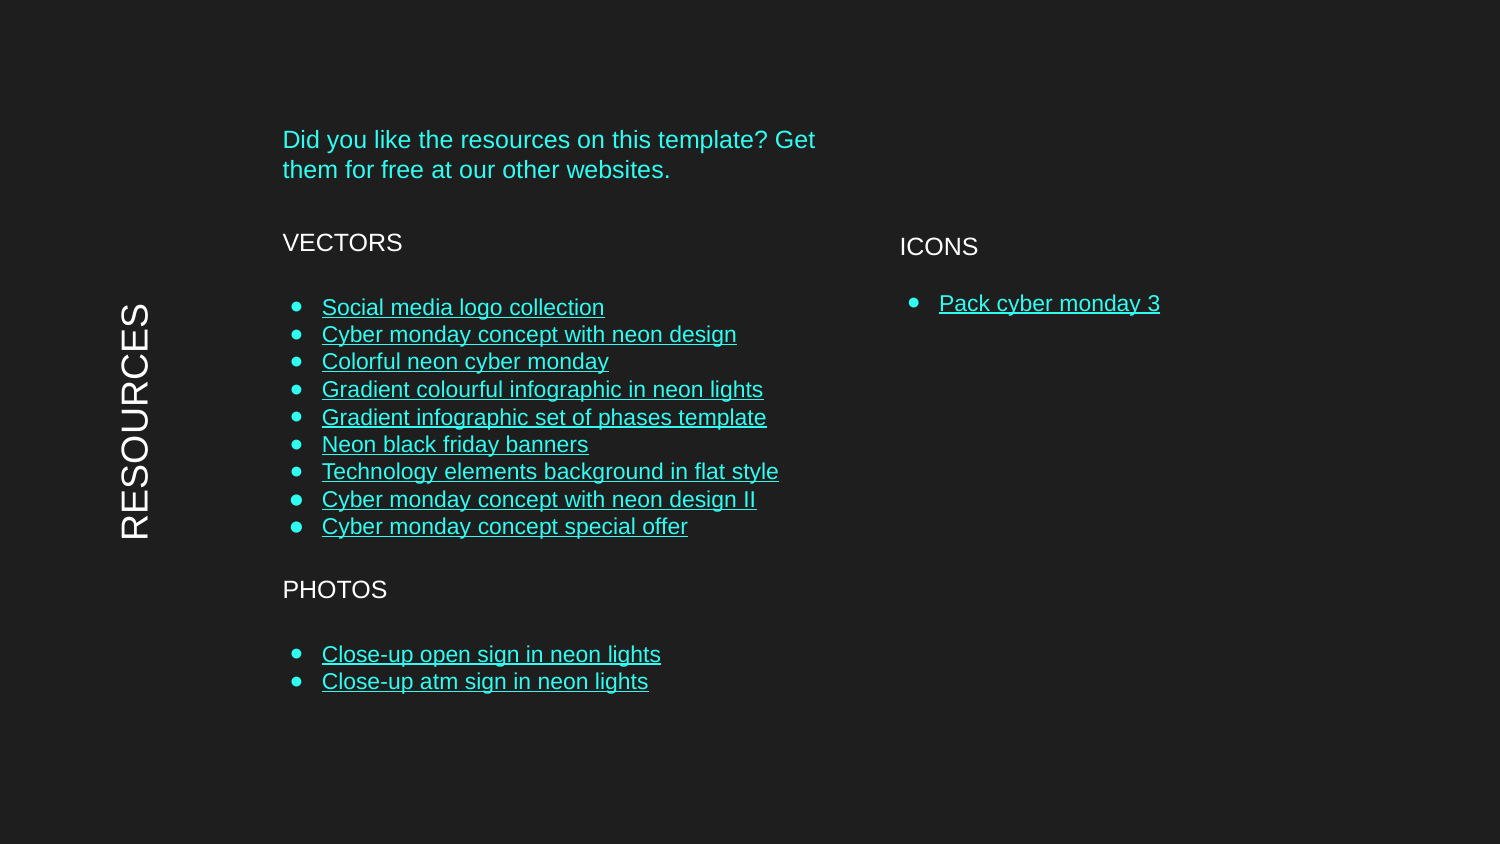

Did you like the resources on this template? Get them for free at our other websites.

VECTORS

Social media logo collection
Cyber monday concept with neon design
Colorful neon cyber monday
Gradient colourful infographic in neon lights
Gradient infographic set of phases template
Neon black friday banners
Technology elements background in flat style
Cyber monday concept with neon design II
Cyber monday concept special offer

PHOTOS

Close-up open sign in neon lights
Close-up atm sign in neon lights

ICONS

Pack cyber monday 3

# RESOURCES